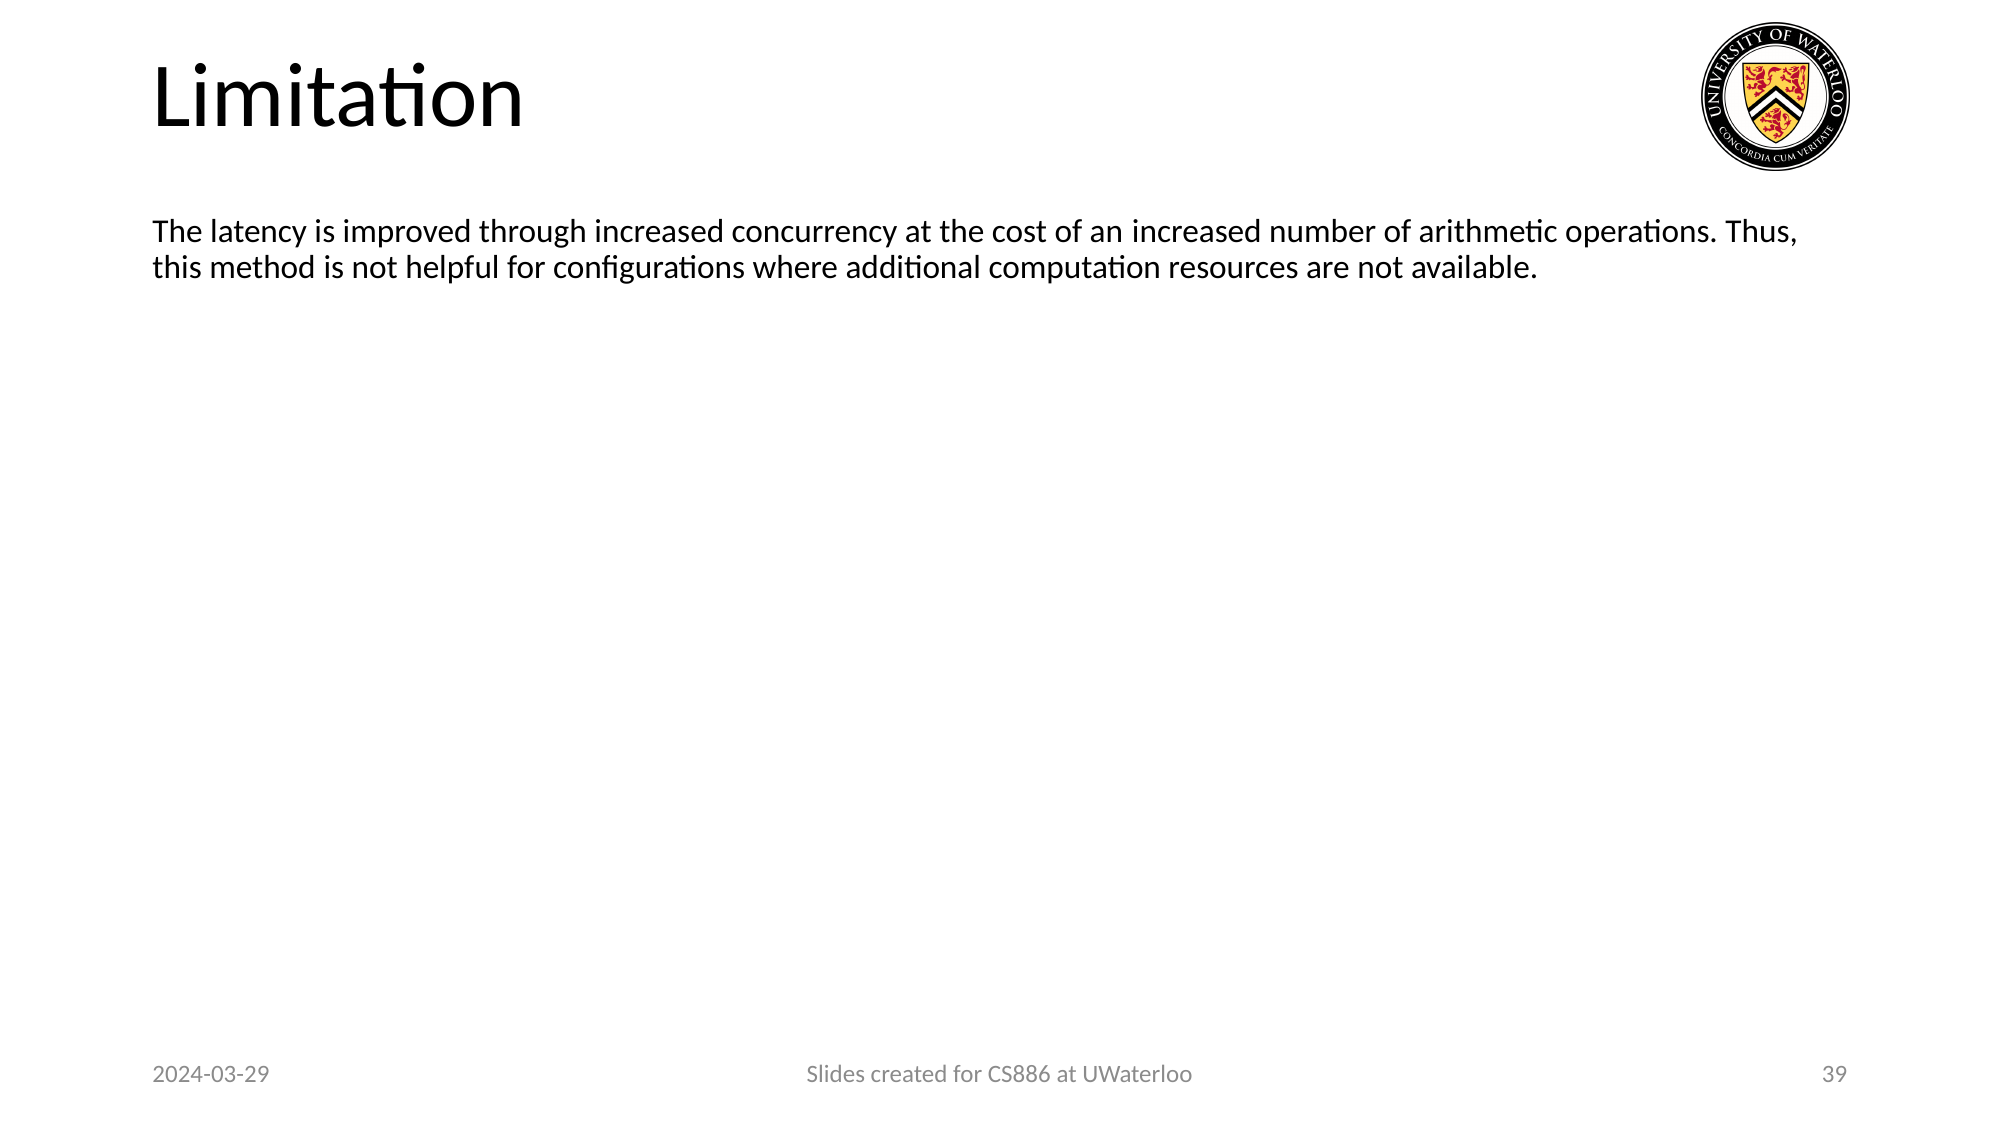

# Limitation
The latency is improved through increased concurrency at the cost of an increased number of arithmetic operations. Thus, this method is not helpful for configurations where additional computation resources are not available.
2024-03-29
Slides created for CS886 at UWaterloo
39